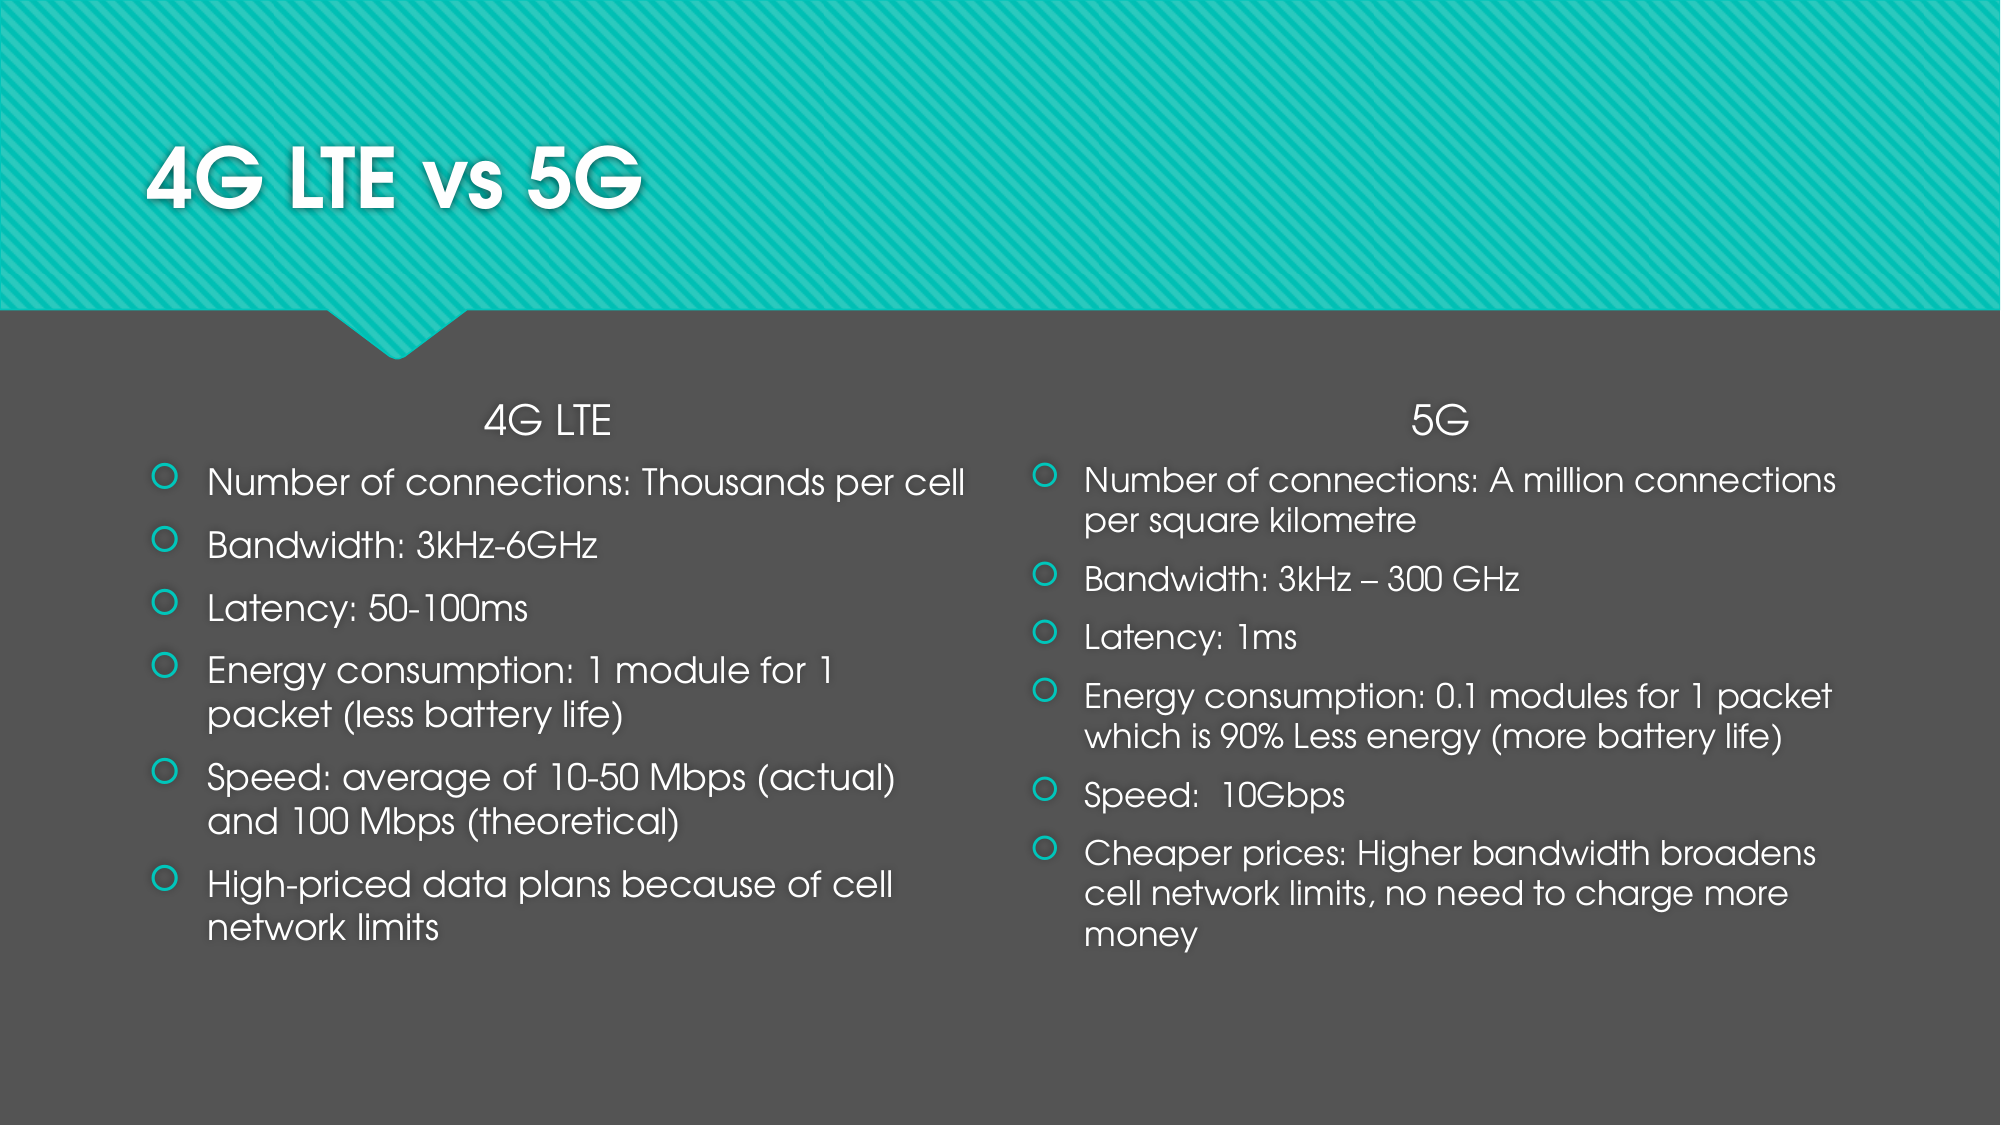

# 4G LTE vs 5G
4G LTE
5G
Number of connections: Thousands per cell
Bandwidth: 3kHz-6GHz
Latency: 50-100ms
Energy consumption: 1 module for 1 packet (less battery life)
Speed: average of 10-50 Mbps (actual) and 100 Mbps (theoretical)
High-priced data plans because of cell network limits

Number of connections: A million connections per square kilometre
Bandwidth: 3kHz – 300 GHz
Latency: 1ms
Energy consumption: 0.1 modules for 1 packet which is 90% Less energy (more battery life)
Speed:  10Gbps
Cheaper prices: Higher bandwidth broadens cell network limits, no need to charge more money